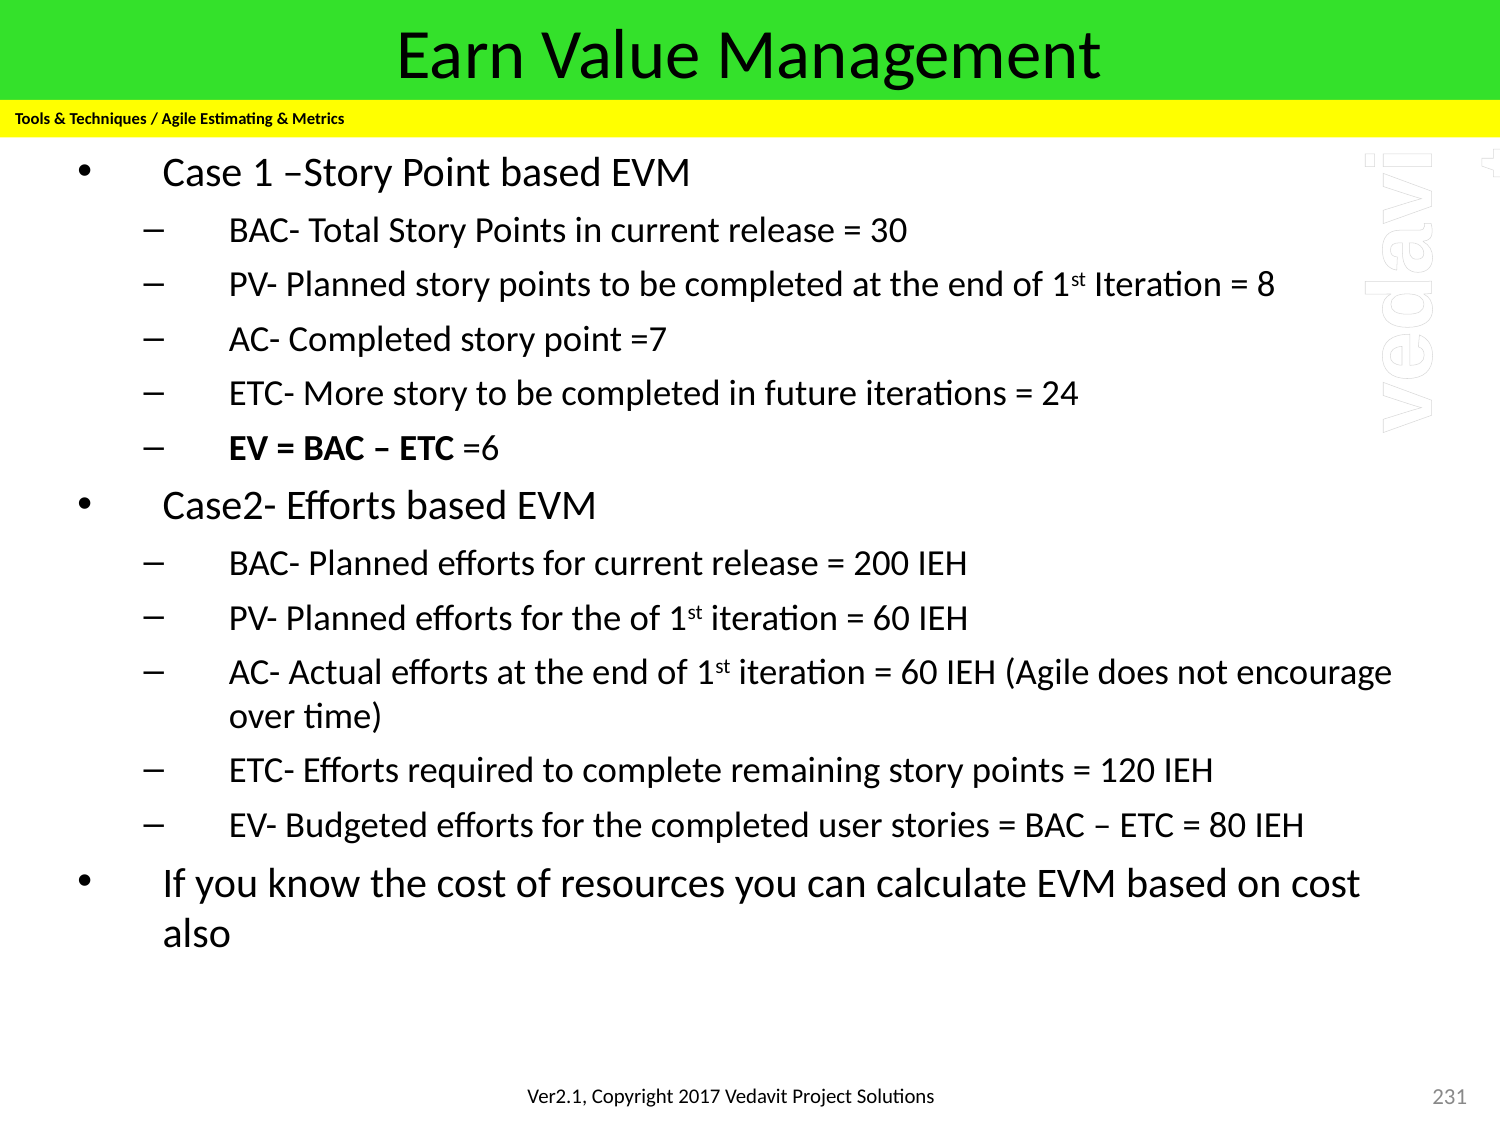

# Earn Value Management
Tools & Techniques / Agile Estimating & Metrics

Case 1 –Story Point based EVM
BAC- Total Story Points in current release = 30
PV- Planned story points to be completed at the end of 1st Iteration = 8
AC- Completed story point =7
ETC- More story to be completed in future iterations = 24
EV = BAC – ETC =6
Case2- Efforts based EVM
BAC- Planned efforts for current release = 200 IEH
PV- Planned efforts for the of 1st iteration = 60 IEH
AC- Actual efforts at the end of 1st iteration = 60 IEH (Agile does not encourage over time)
ETC- Efforts required to complete remaining story points = 120 IEH
EV- Budgeted efforts for the completed user stories = BAC – ETC = 80 IEH
If you know the cost of resources you can calculate EVM based on cost also

231